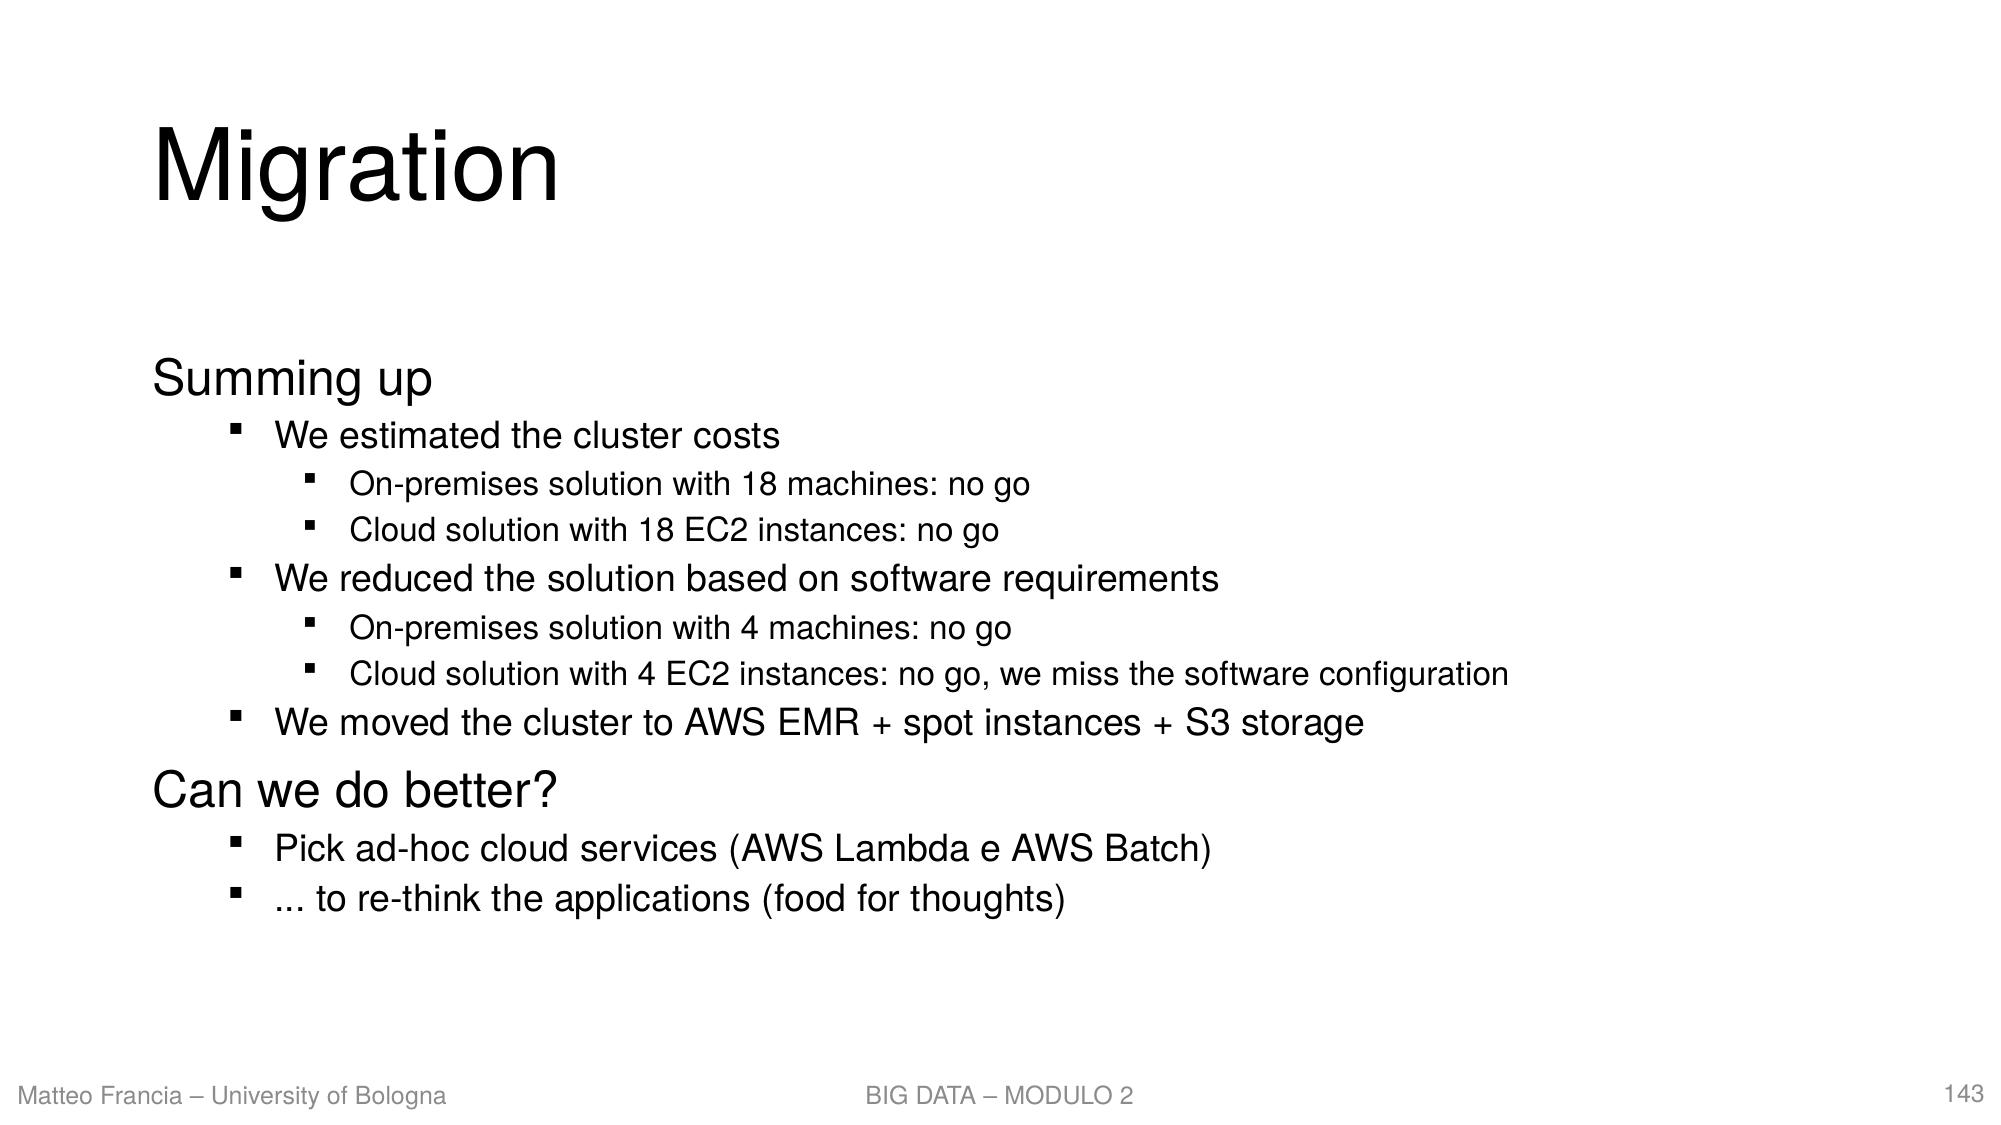

# Migration
Summing up
We estimated the cluster costs
On-premises solution with 18 machines: no go
Cloud solution with 18 EC2 instances: no go
We reduced the solution based on software requirements
On-premises solution with 4 machines: no go
Cloud solution with 4 EC2 instances: no go, we miss the software configuration
We moved the cluster to AWS EMR + spot instances + S3 storage
Can we do better?
Pick ad-hoc cloud services (AWS Lambda e AWS Batch)
... to re-think the applications (food for thoughts)
143
Matteo Francia – University of Bologna